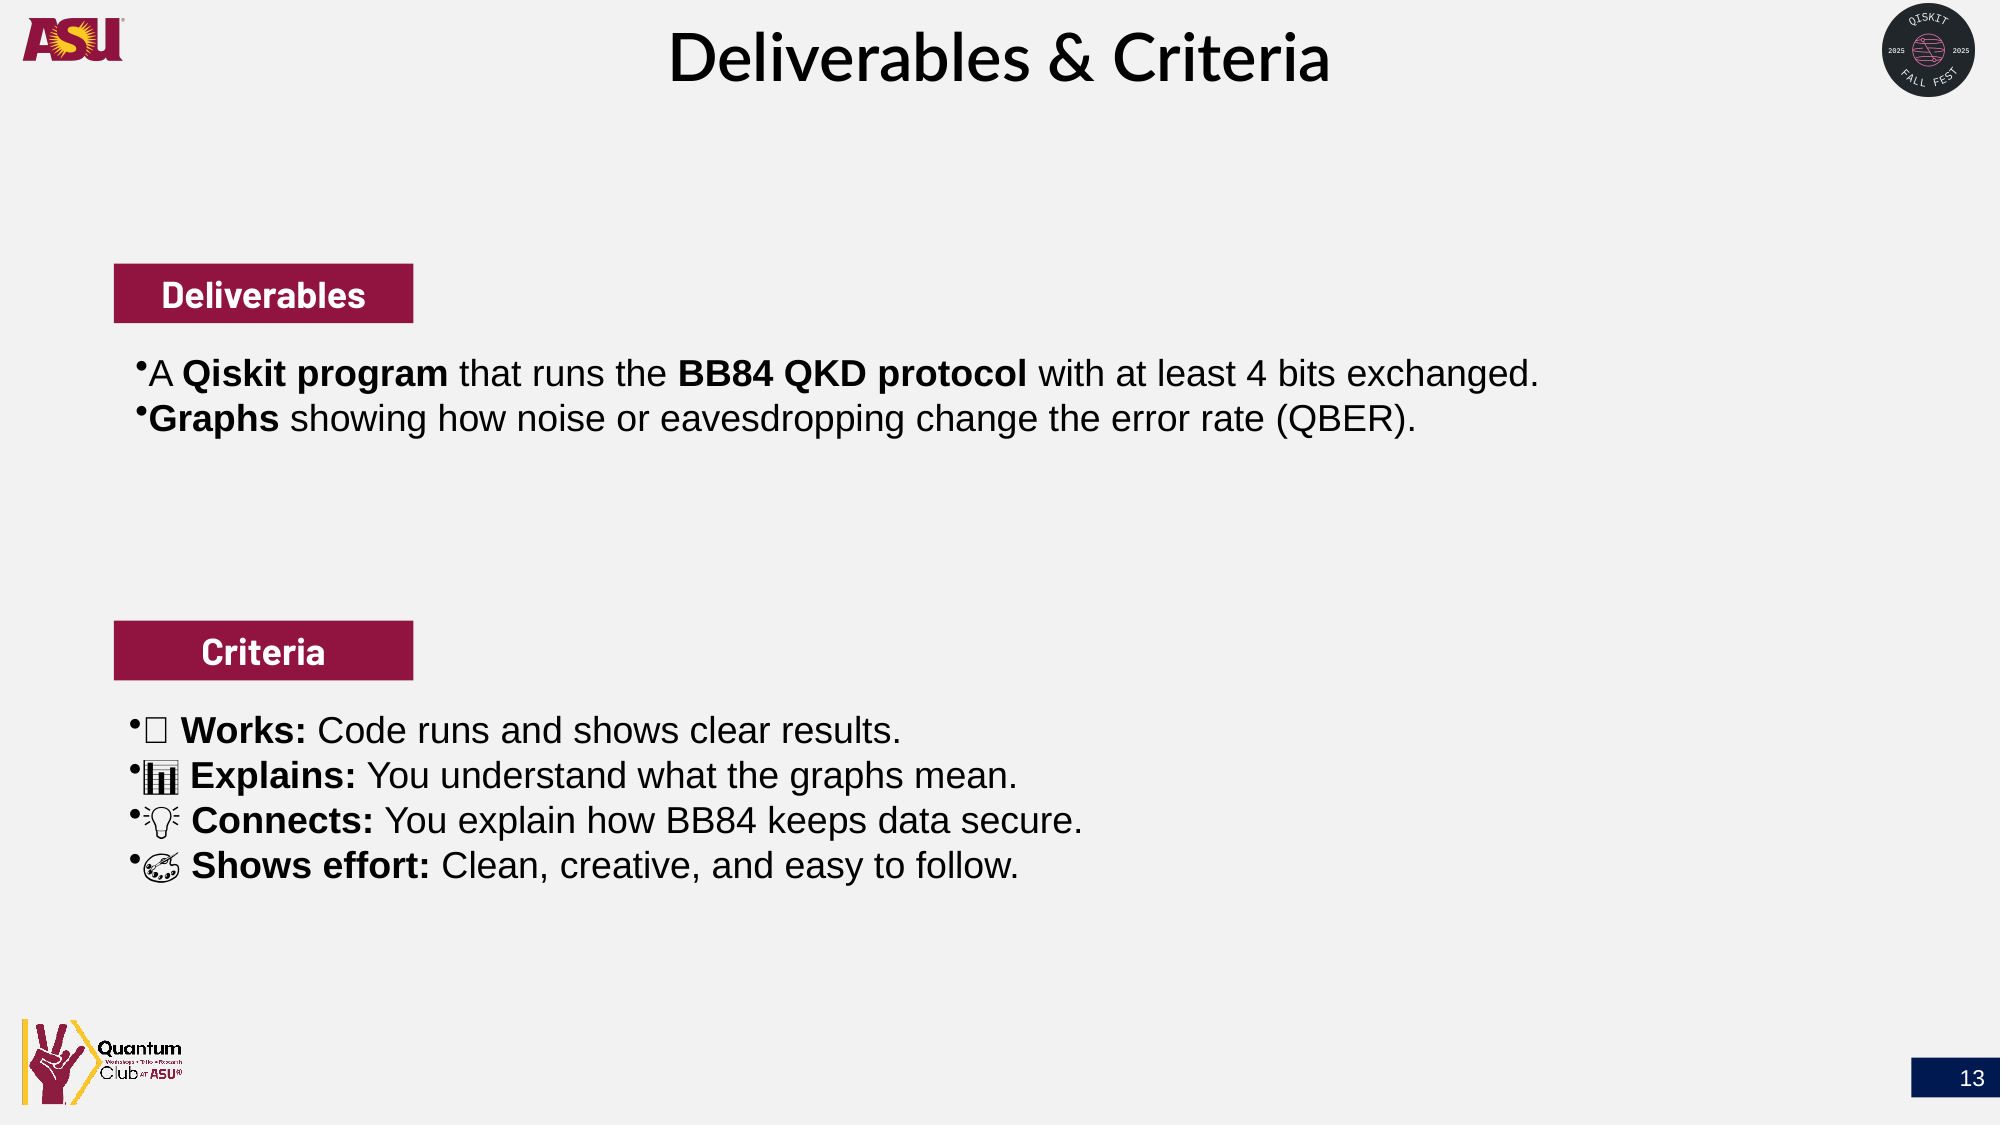

# Deliverables & Criteria
Deliverables

A Qiskit program that runs the BB84 QKD protocol with at least 4 bits exchanged.
Graphs showing how noise or eavesdropping change the error rate (QBER).

Criteria

🧩 Works: Code runs and shows clear results.
📊 Explains: You understand what the graphs mean.
💡 Connects: You explain how BB84 keeps data secure.
🎨 Shows effort: Clean, creative, and easy to follow.